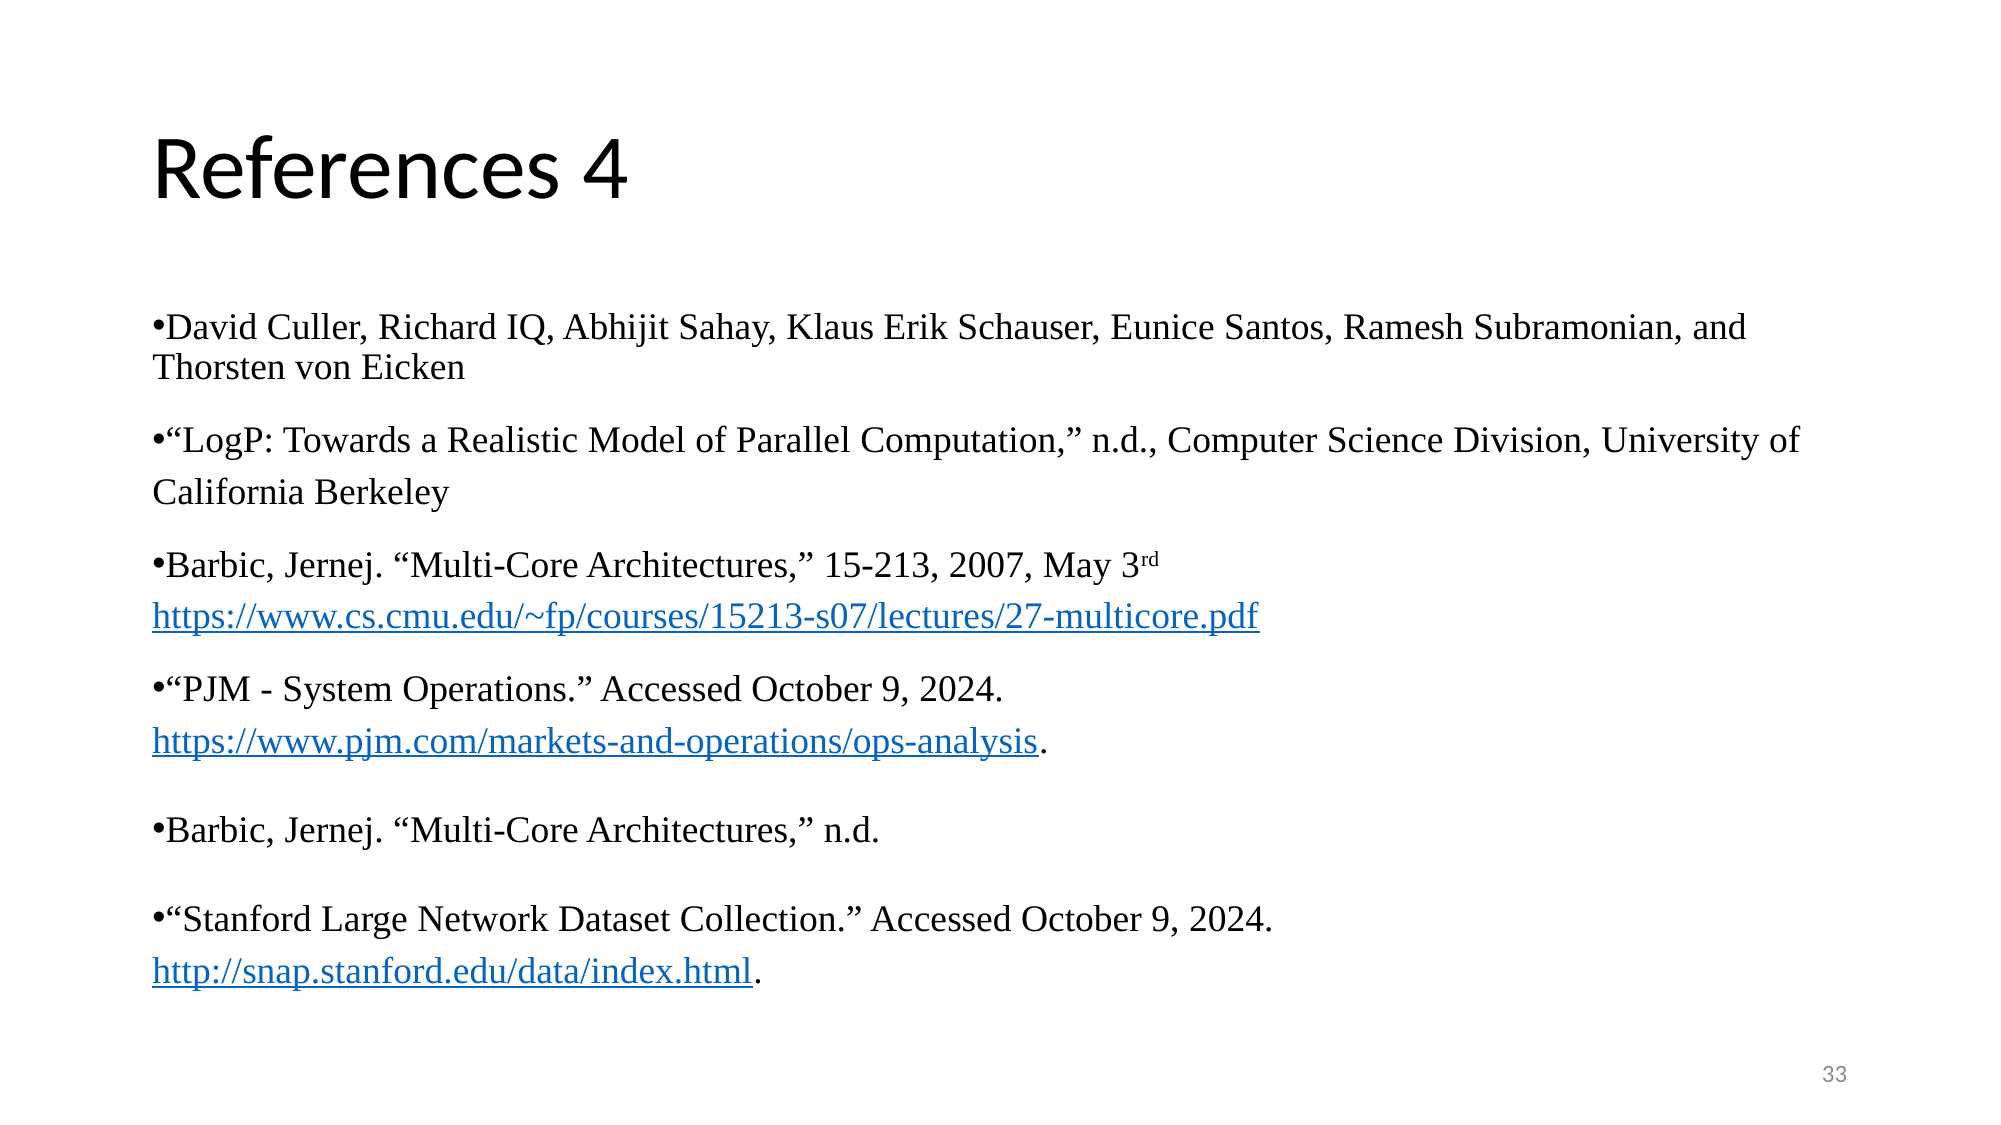

# References 4
David Culler, Richard IQ, Abhijit Sahay, Klaus Erik Schauser, Eunice Santos, Ramesh Subramonian, and Thorsten von Eicken
“LogP: Towards a Realistic Model of Parallel Computation,” n.d., Computer Science Division, University of California Berkeley
Barbic, Jernej. “Multi-Core Architectures,” 15-213, 2007, May 3rd https://www.cs.cmu.edu/~fp/courses/15213-s07/lectures/27-multicore.pdf
“PJM - System Operations.” Accessed October 9, 2024. https://www.pjm.com/markets-and-operations/ops-analysis.
Barbic, Jernej. “Multi-Core Architectures,” n.d.
“Stanford Large Network Dataset Collection.” Accessed October 9, 2024. http://snap.stanford.edu/data/index.html.

33